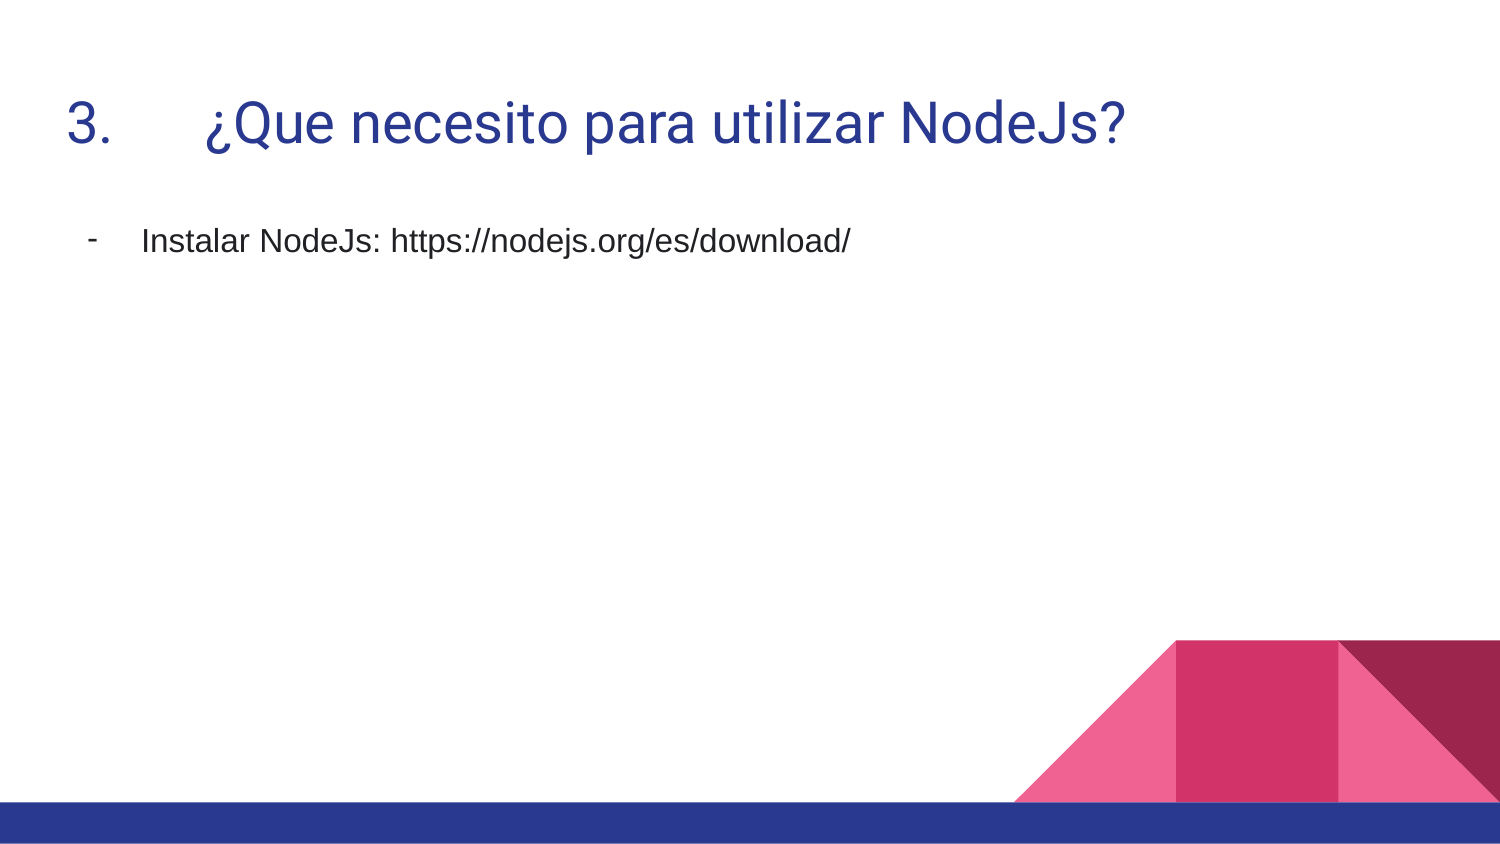

# 3.	¿Que necesito para utilizar NodeJs?
Instalar NodeJs: https://nodejs.org/es/download/